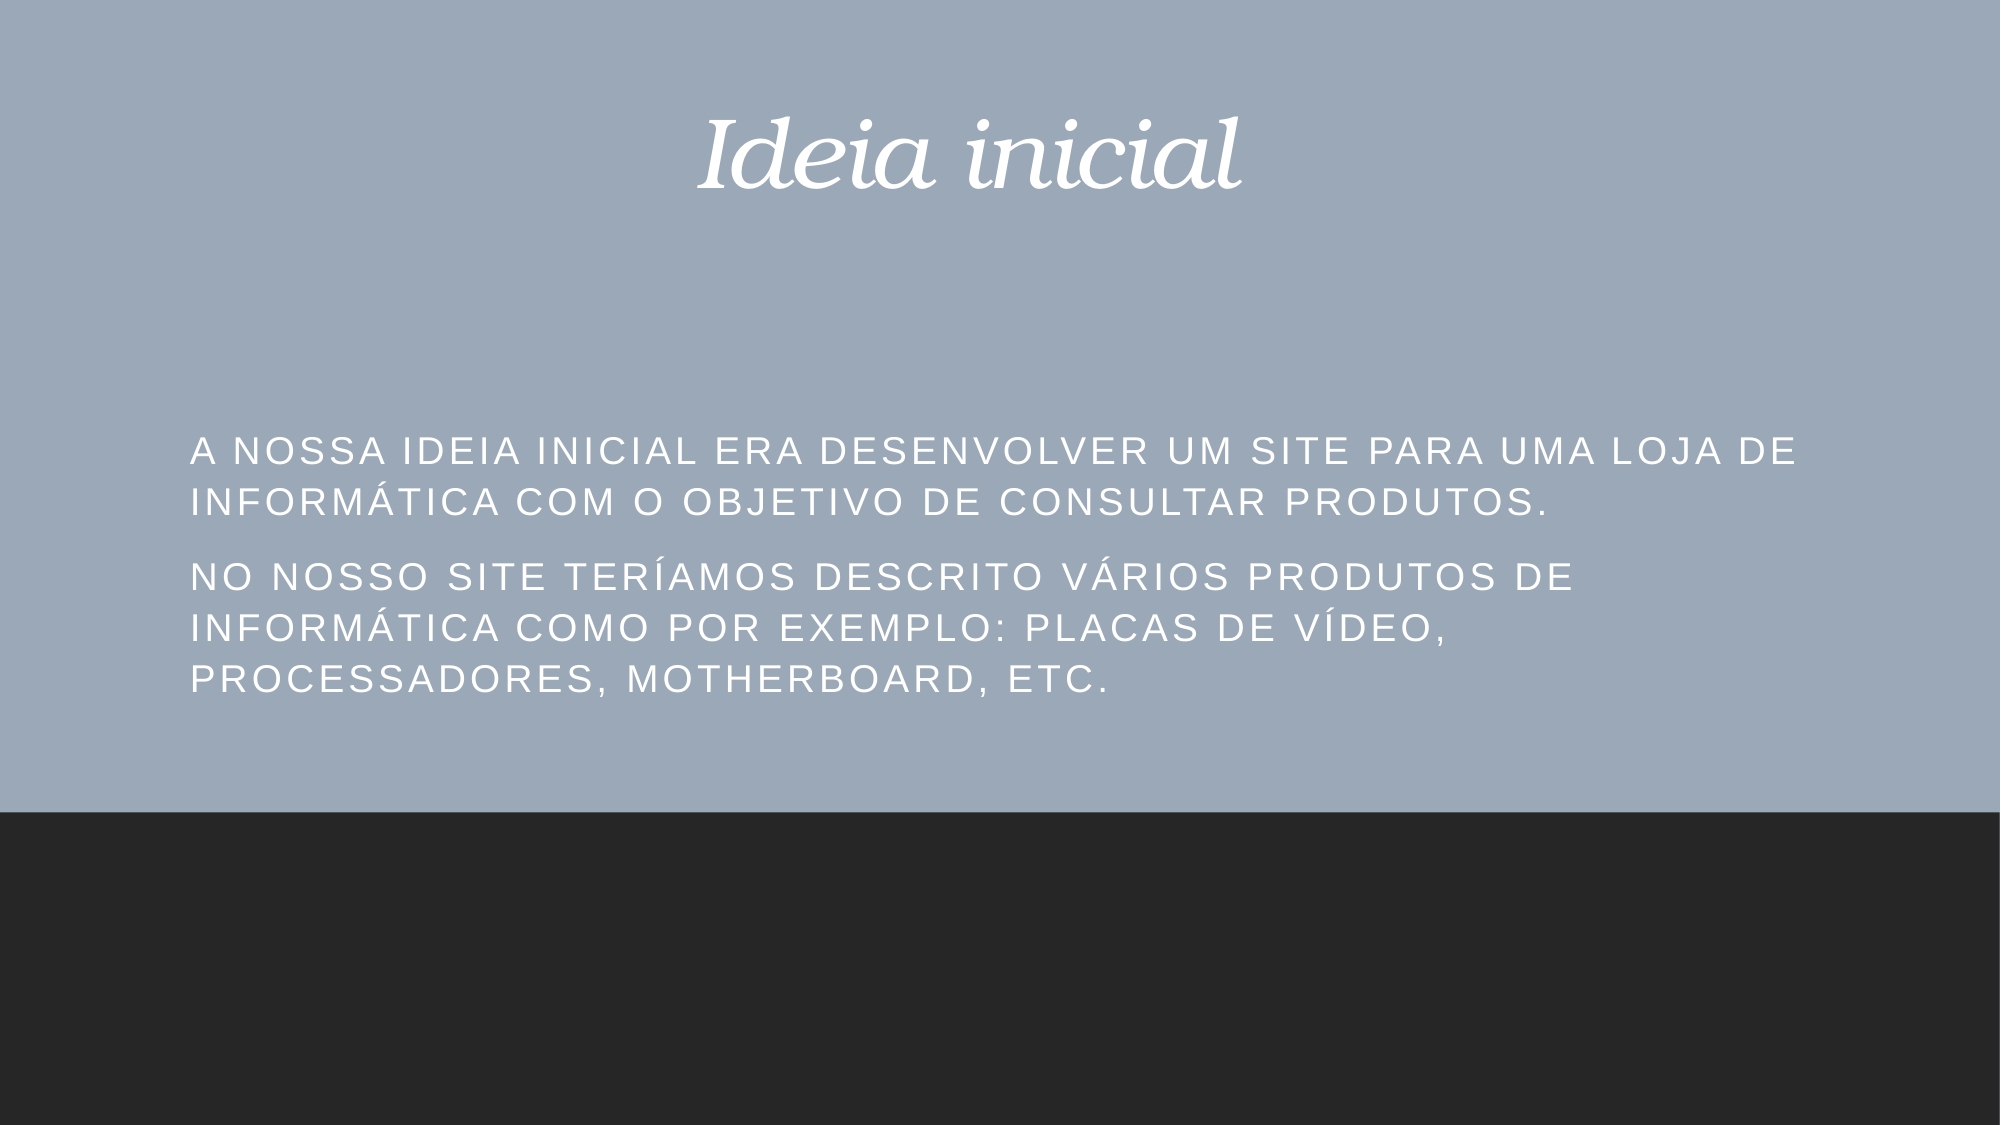

# Ideia inicial
A nossa ideia inicial era desenvolver um site para uma loja de informática com o objetivo de consultar produtos.
No nosso site teríamos descrito vários produtos de informática como por exemplo: placas de vídeo, processadores, Motherboard, etc.